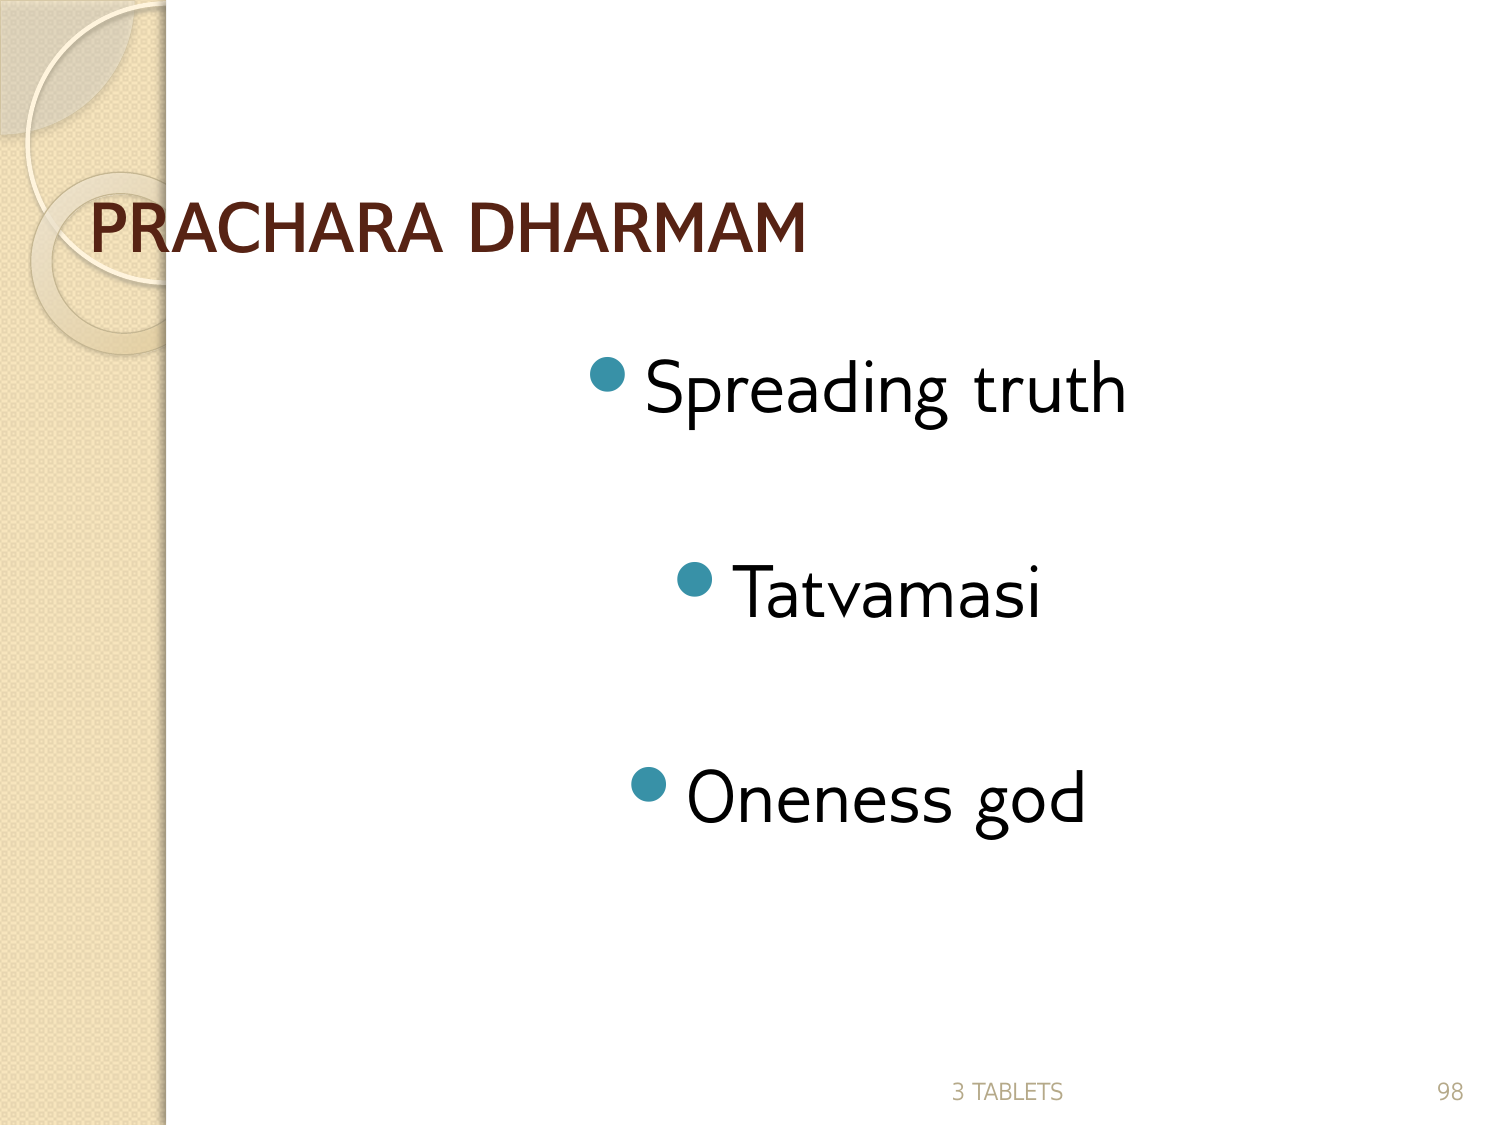

# PRACHARA DHARMAM

Spreading truth

Tatvamasi

Oneness god
3 TABLETS
98